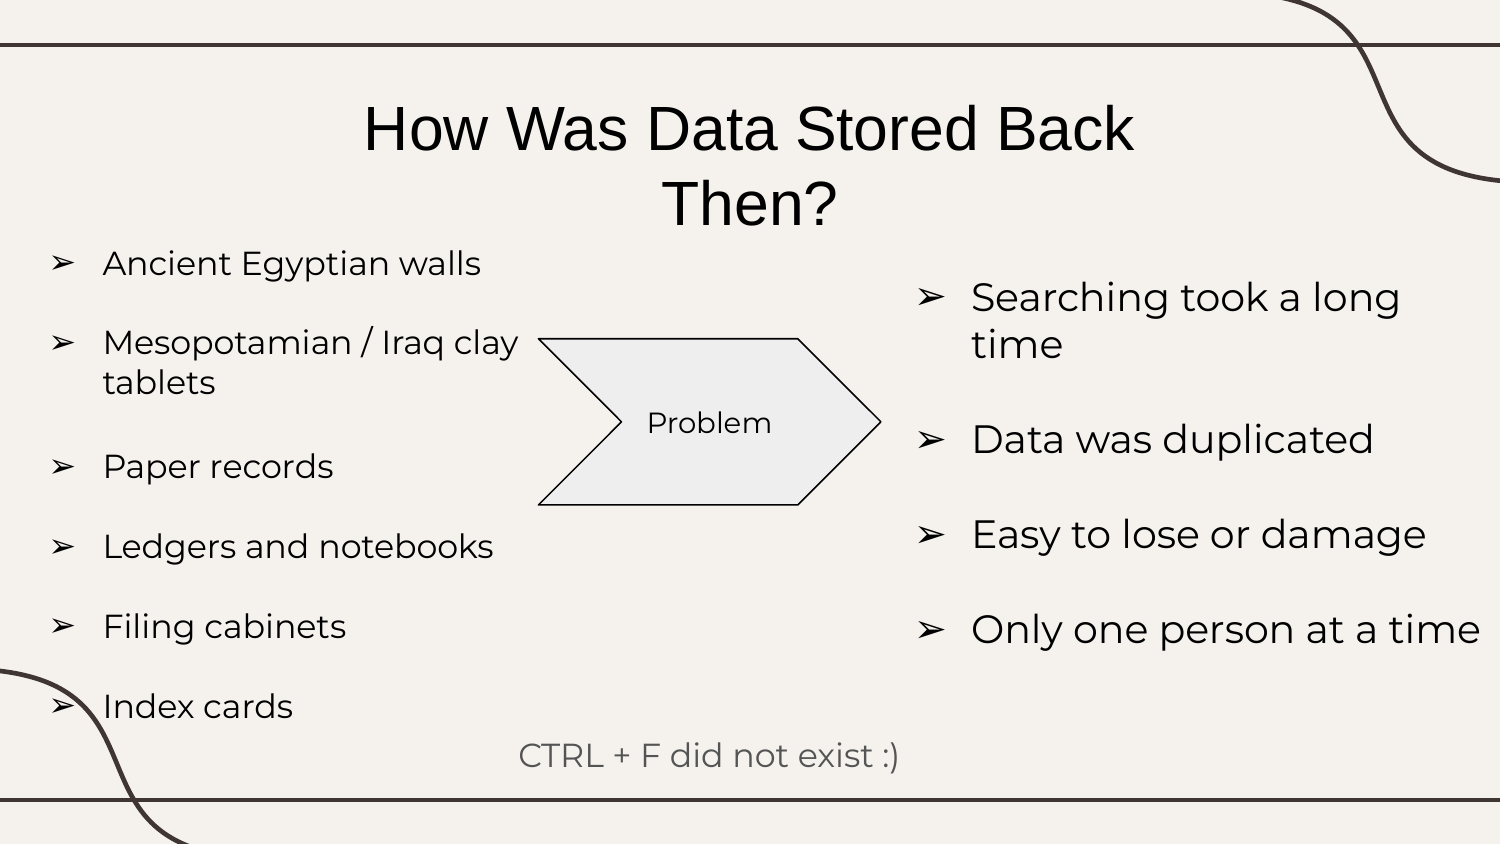

# How Was Data Stored Back Then?
Ancient Egyptian walls
Mesopotamian / Iraq clay tablets

Paper records
Ledgers and notebooks
Filing cabinets
Index cards
Searching took a long time
Data was duplicated
Easy to lose or damage
Only one person at a time

Problem
CTRL + F did not exist :)